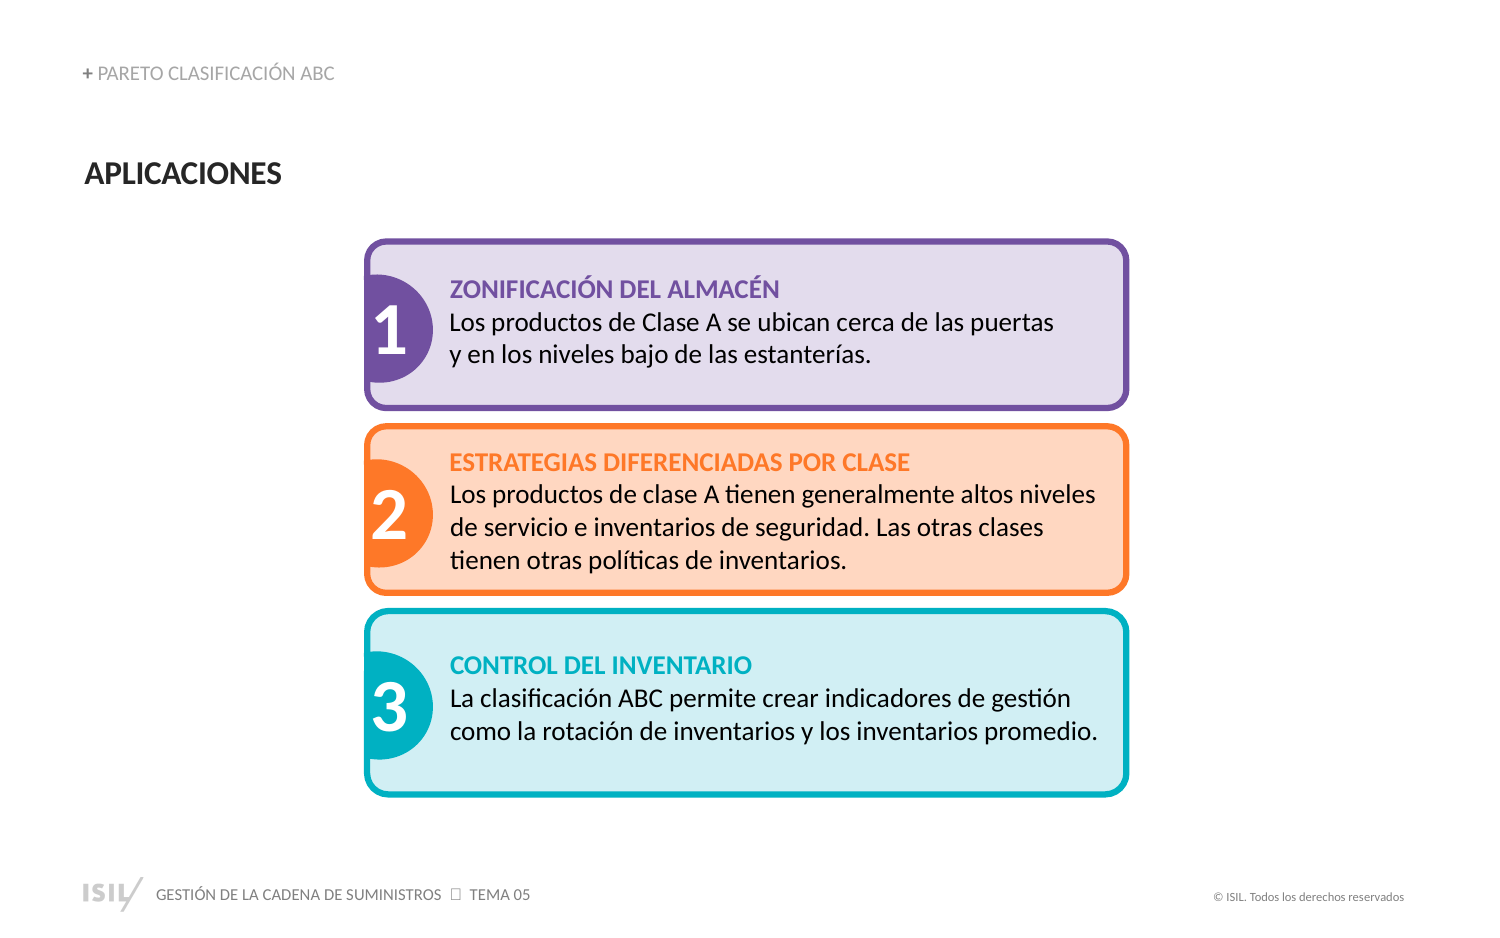

+ PARETO CLASIFICACIÓN ABC
APLICACIONES
ZONIFICACIÓN DEL ALMACÉN
Los productos de Clase A se ubican cerca de las puertas
y en los niveles bajo de las estanterías.
1

ESTRATEGIAS DIFERENCIADAS POR CLASE
Los productos de clase A tienen generalmente altos niveles de servicio e inventarios de seguridad. Las otras clases tienen otras políticas de inventarios.
2

CONTROL DEL INVENTARIO
La clasificación ABC permite crear indicadores de gestión como la rotación de inventarios y los inventarios promedio.
3